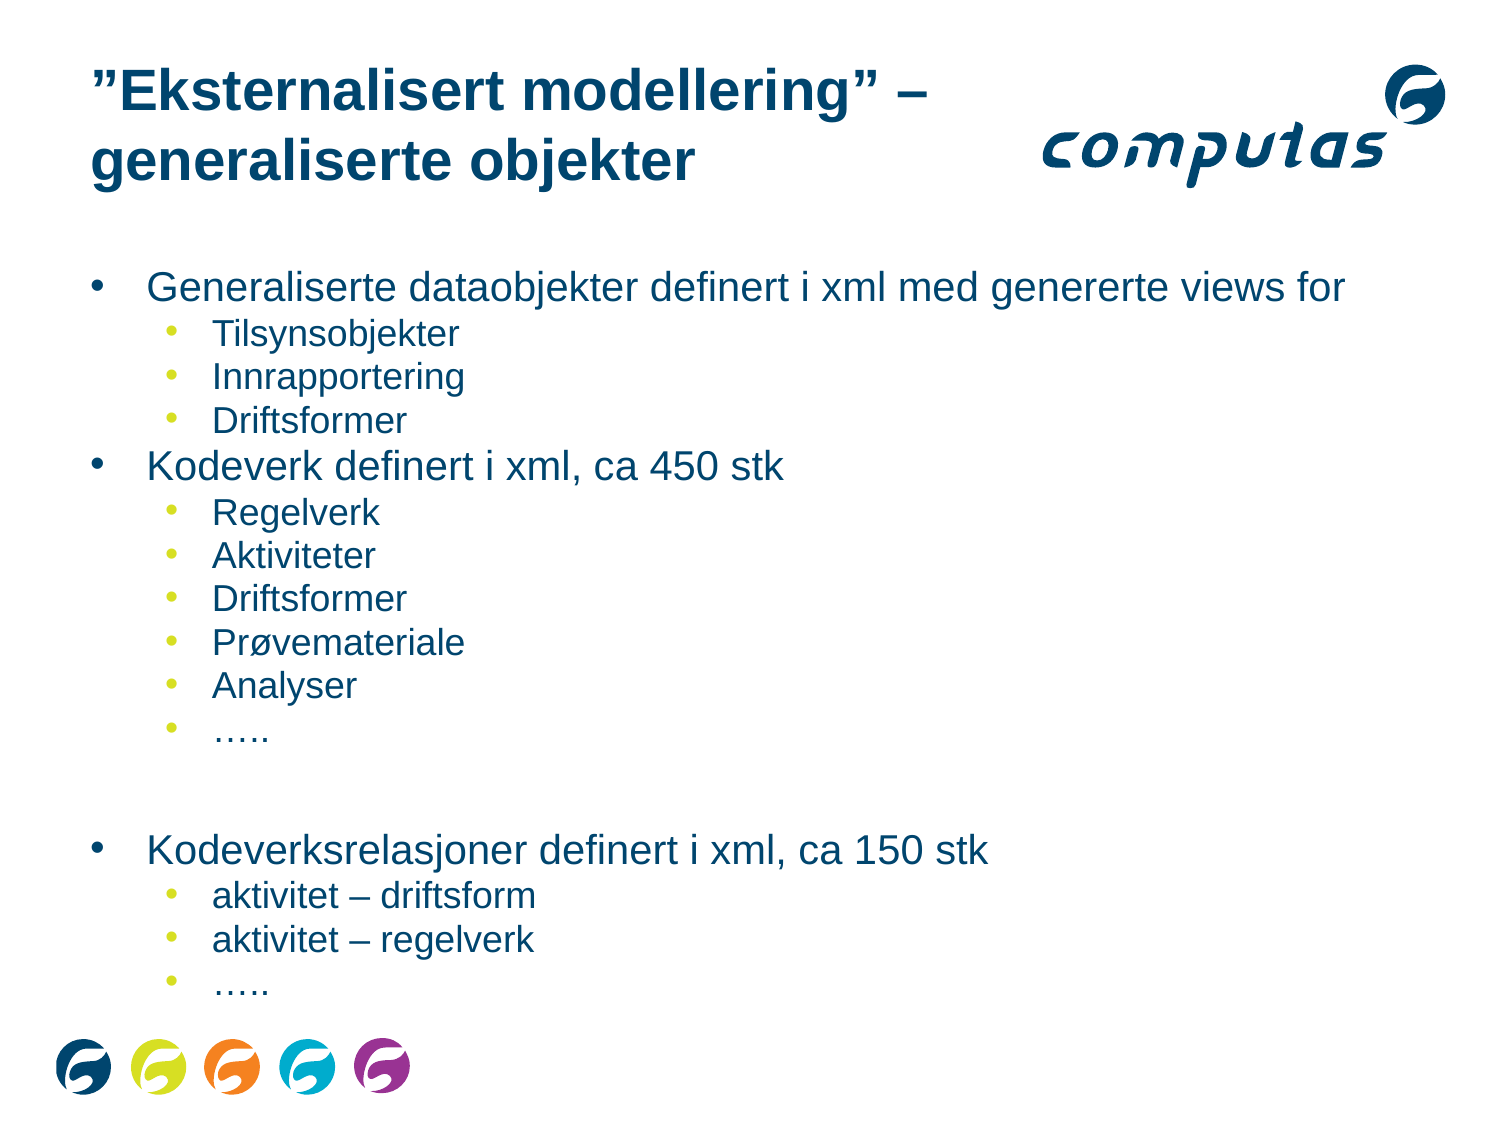

”Eksternalisert modellering” – generaliserte objekter
Generaliserte dataobjekter definert i xml med genererte views for
Tilsynsobjekter
Innrapportering
Driftsformer
Kodeverk definert i xml, ca 450 stk
Regelverk
Aktiviteter
Driftsformer
Prøvemateriale
Analyser
…..

Kodeverksrelasjoner definert i xml, ca 150 stk
aktivitet – driftsform
aktivitet – regelverk
…..